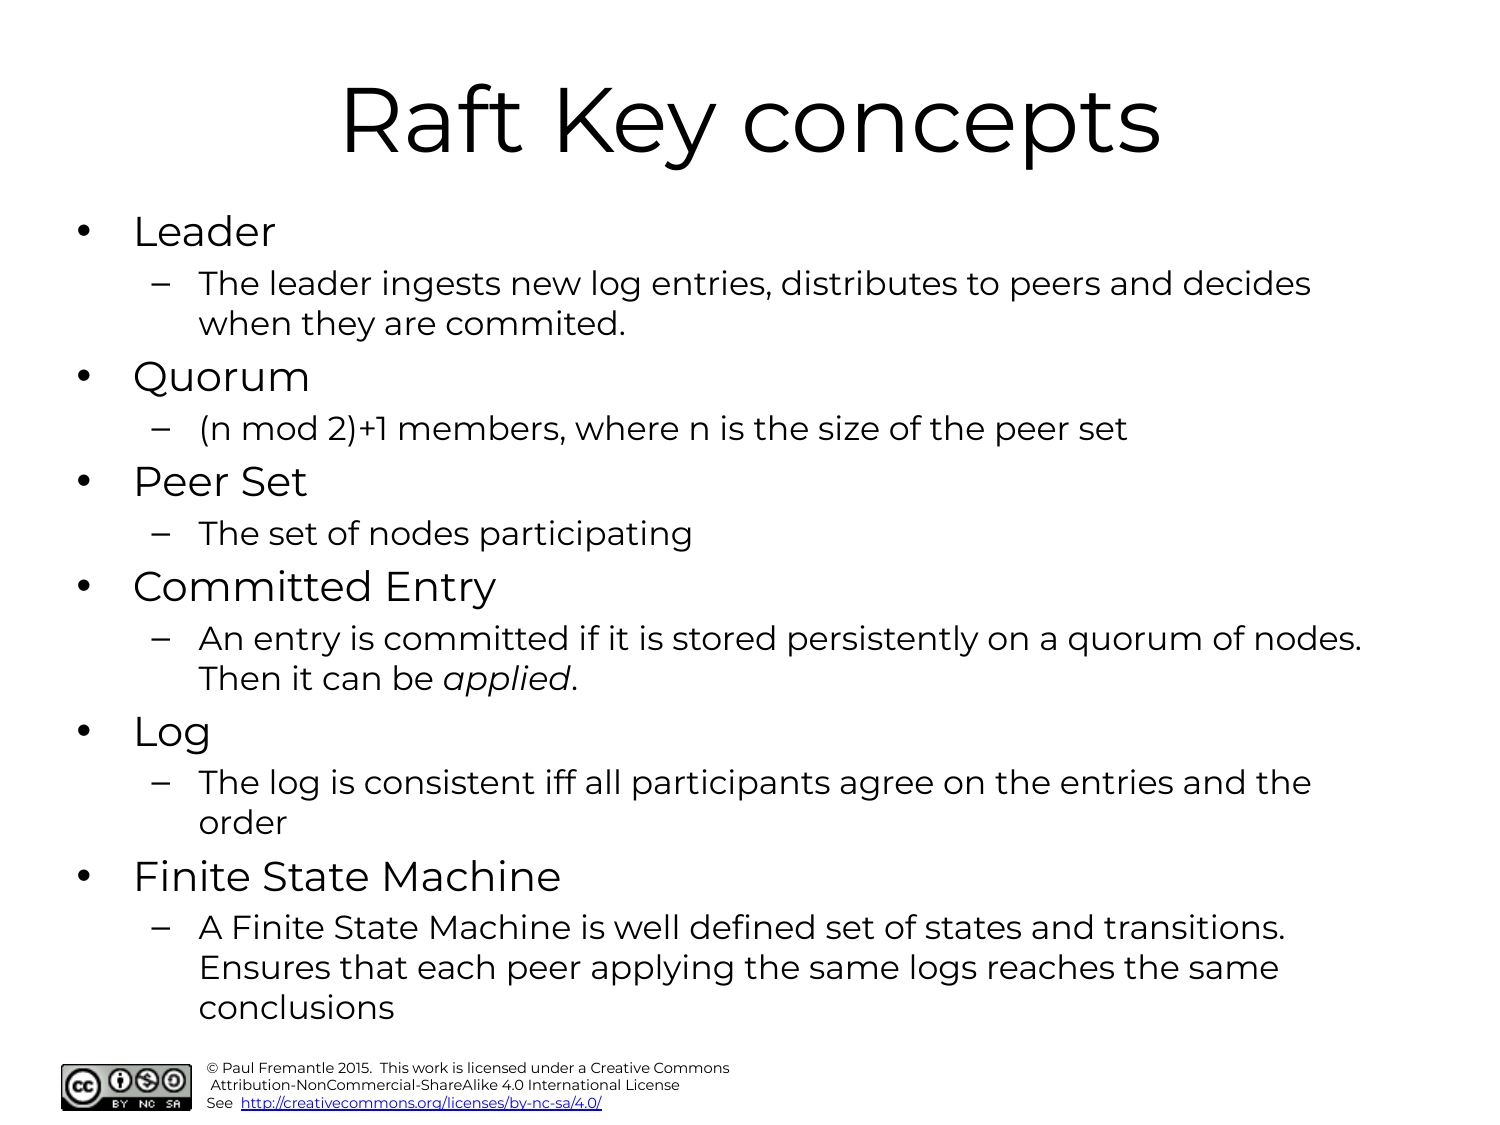

# Raft Key concepts
Leader
The leader ingests new log entries, distributes to peers and decides when they are commited.
Quorum
(n mod 2)+1 members, where n is the size of the peer set
Peer Set
The set of nodes participating
Committed Entry
An entry is committed if it is stored persistently on a quorum of nodes. Then it can be applied.
Log
The log is consistent iff all participants agree on the entries and the order
Finite State Machine
A Finite State Machine is well defined set of states and transitions. Ensures that each peer applying the same logs reaches the same conclusions